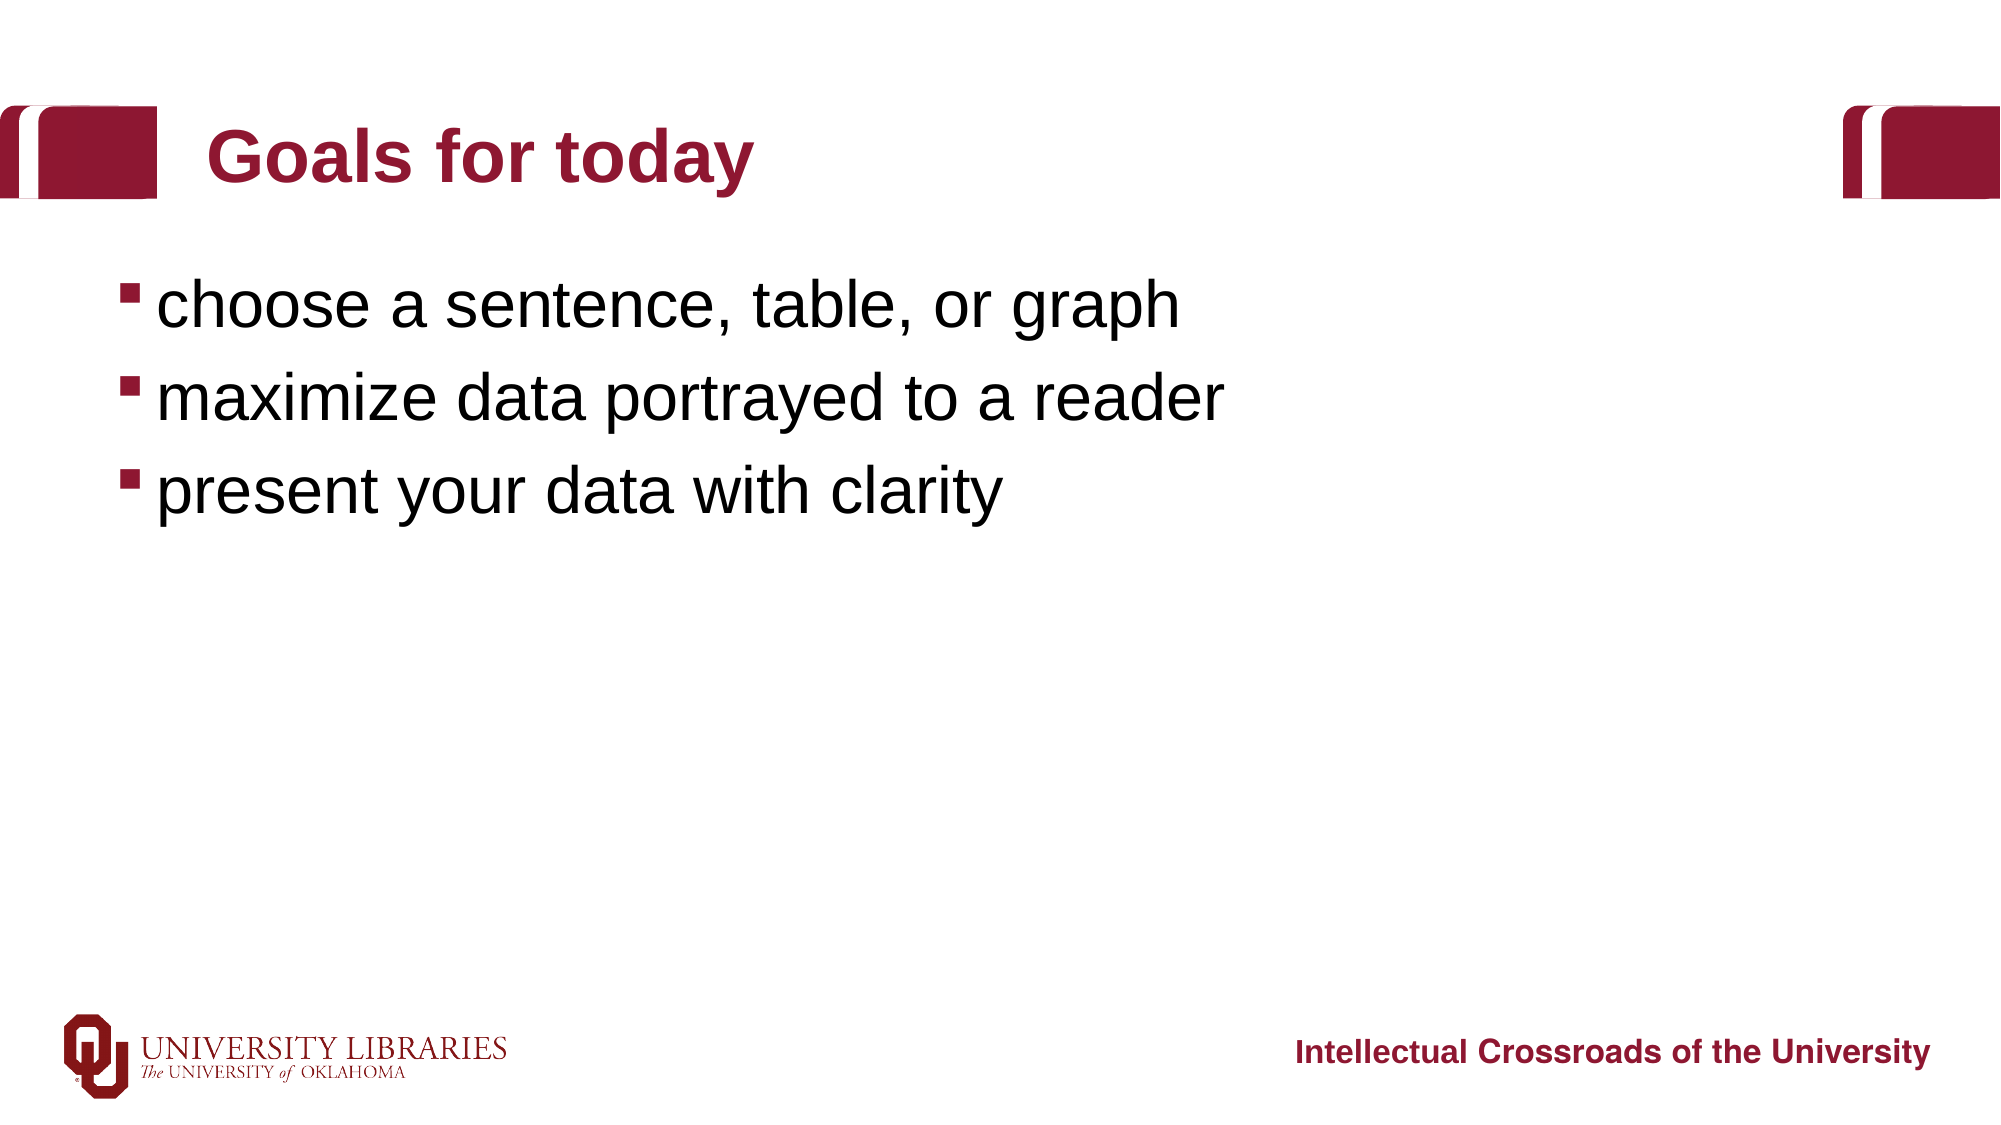

# Goals for today
choose a sentence, table, or graph
maximize data portrayed to a reader
present your data with clarity